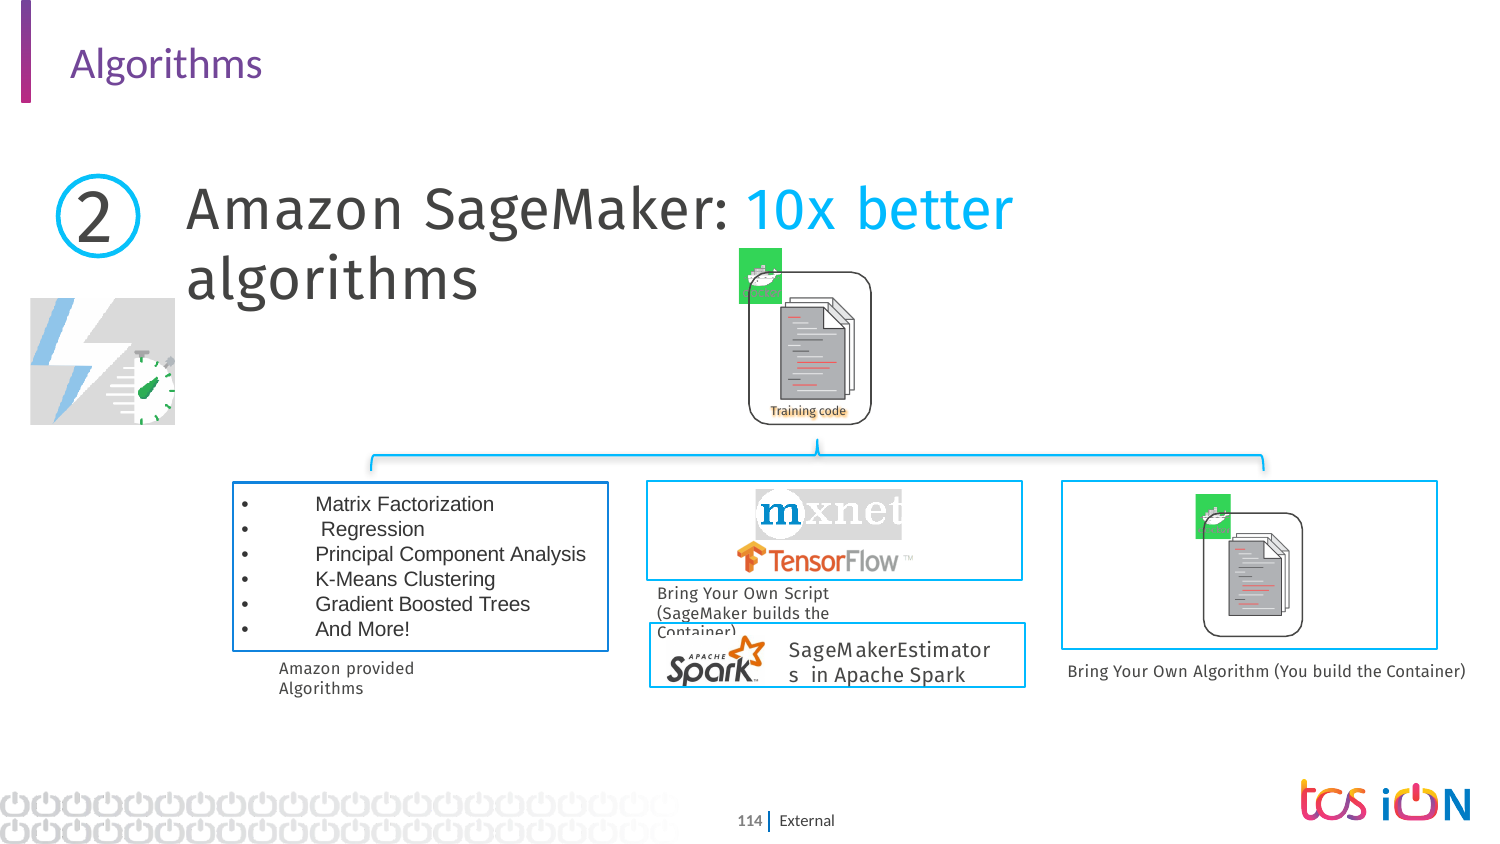

# Algorithms
2
Amazon SageMaker: 10x better algorithms

Training code

•
•
•
•
•
•
Matrix Factorization  Regression
Principal Component Analysis  K-Means Clustering
Gradient Boosted Trees  And More!
Bring Your Own Script  (SageMaker builds the Container)
SageMakerEstimators  in Apache Spark

Amazon provided Algorithms
Bring Your Own Algorithm (You build the Container)